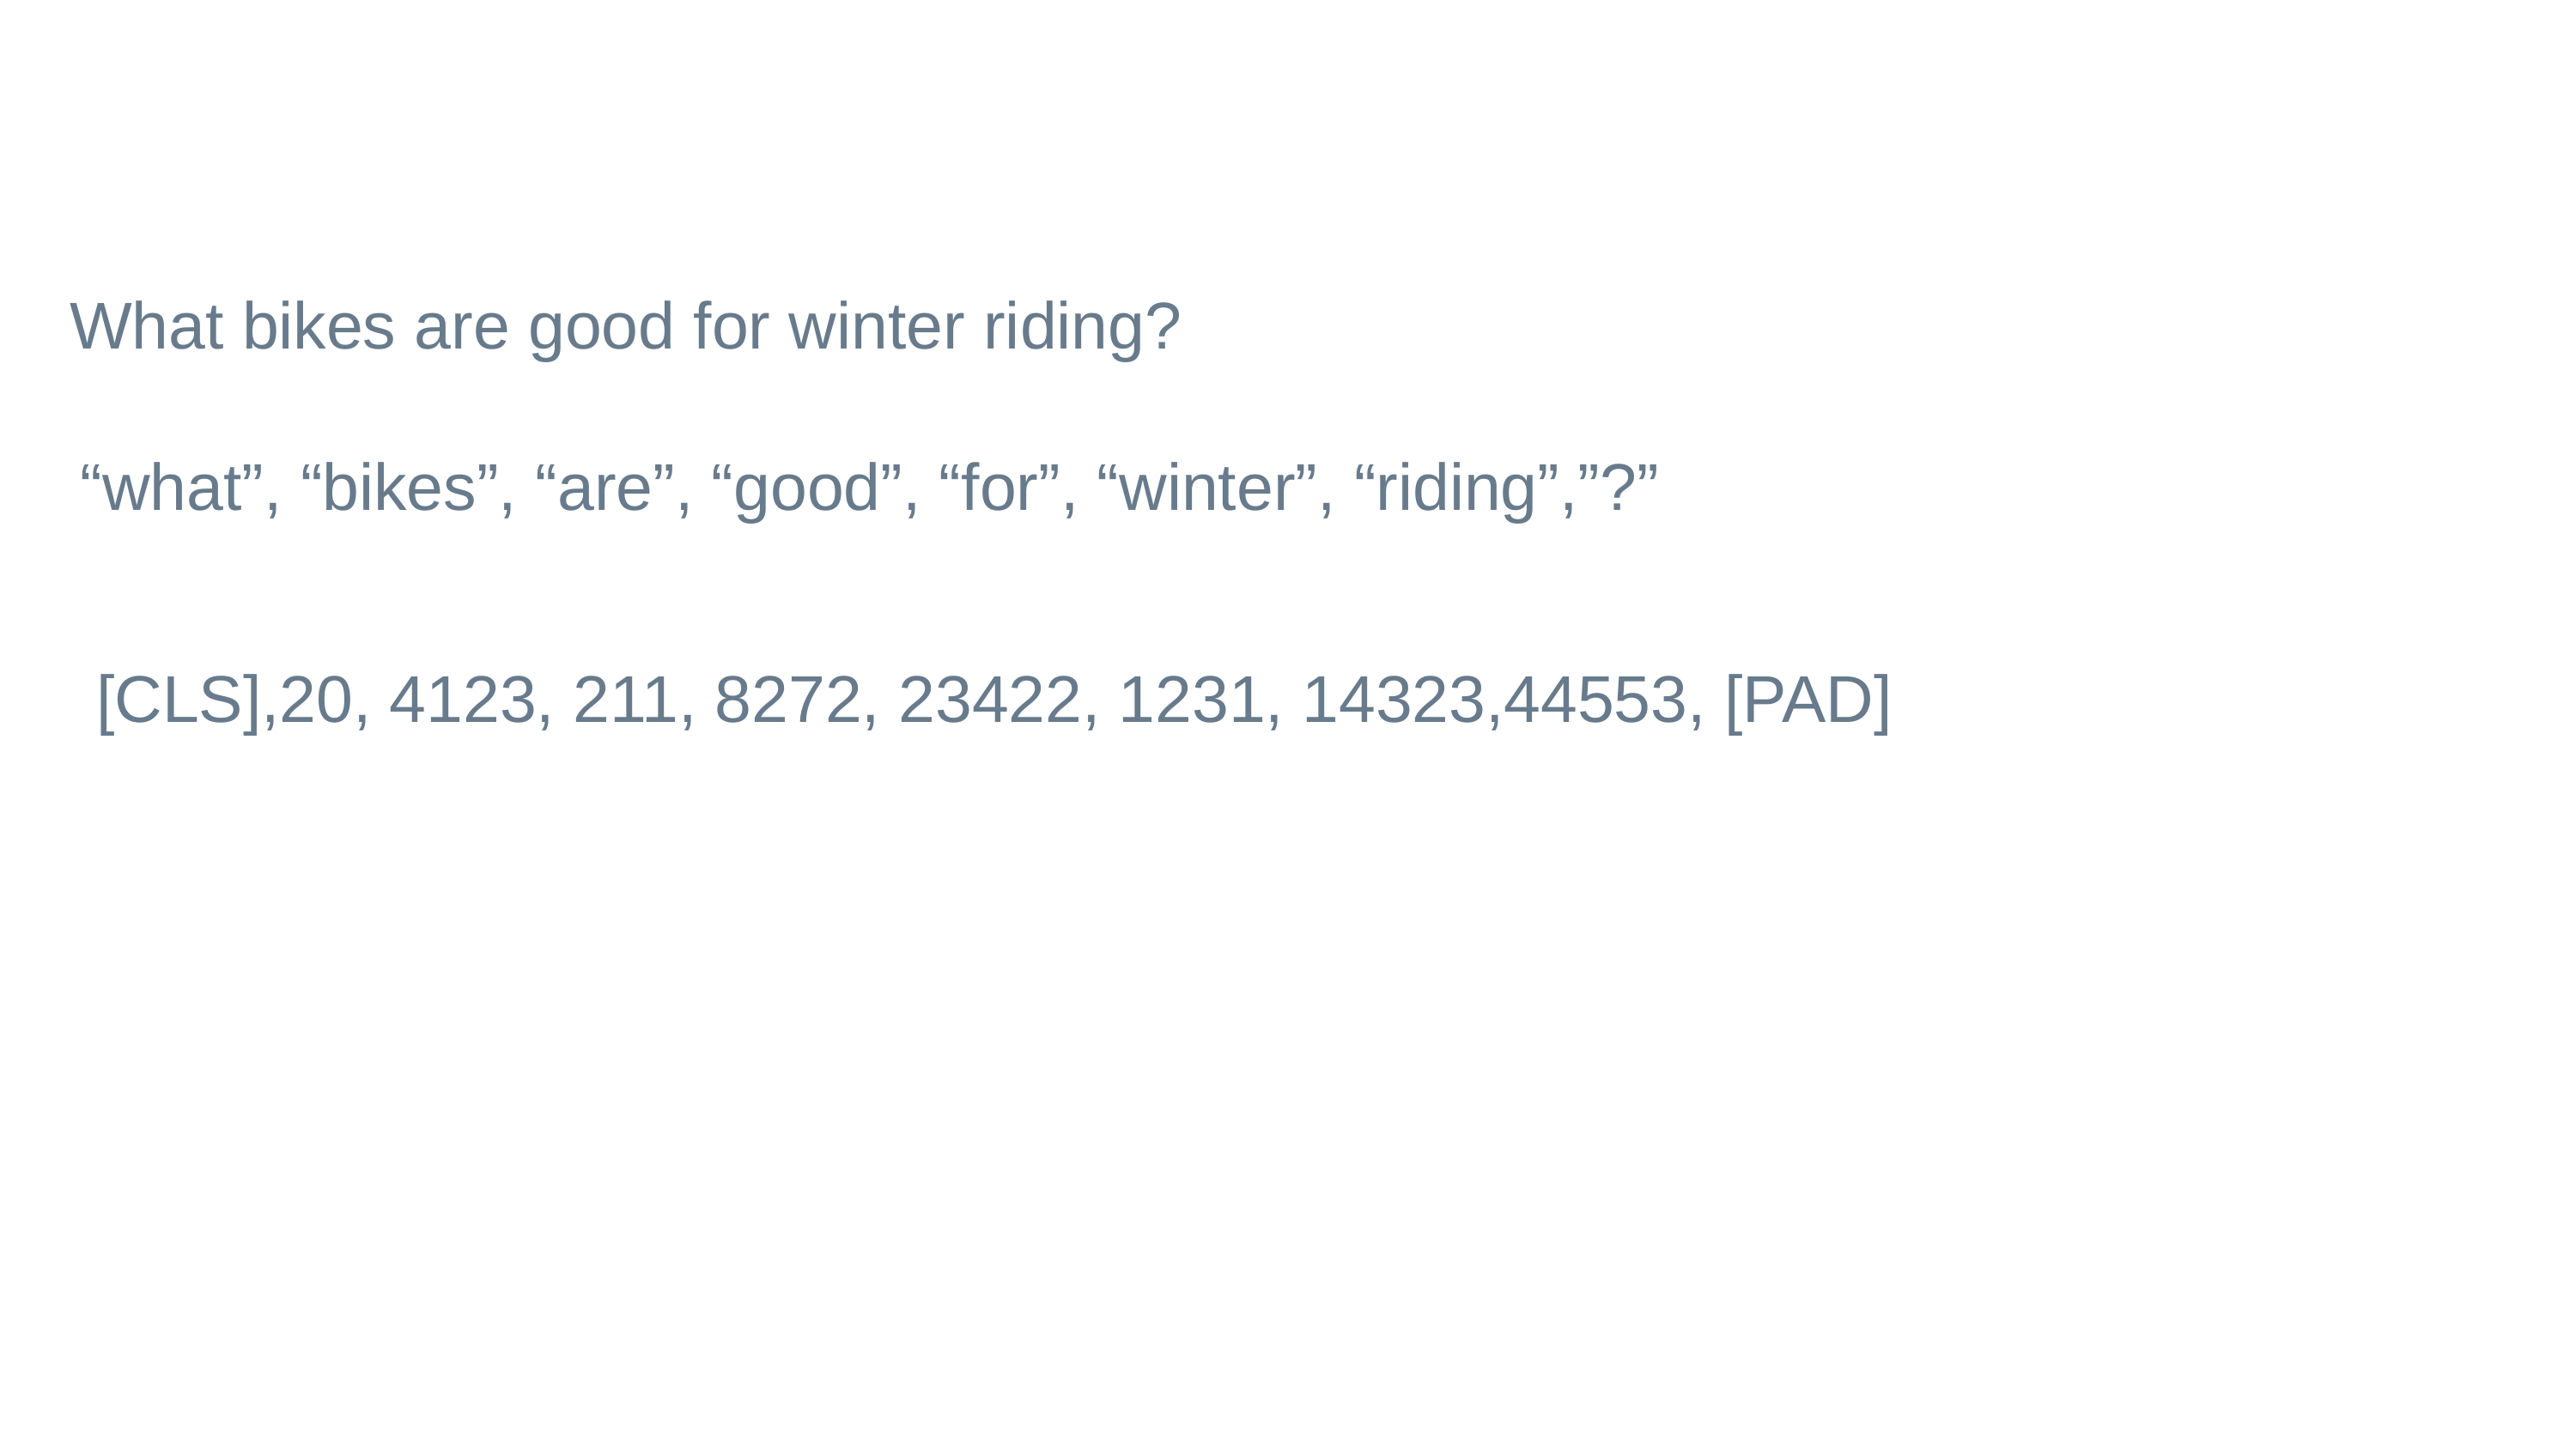

What bikes are good for winter riding?
“what”, “bikes”, “are”, “good”, “for”, “winter”, “riding”,”?”
[CLS],20, 4123, 211, 8272, 23422, 1231, 14323,44553, [PAD]